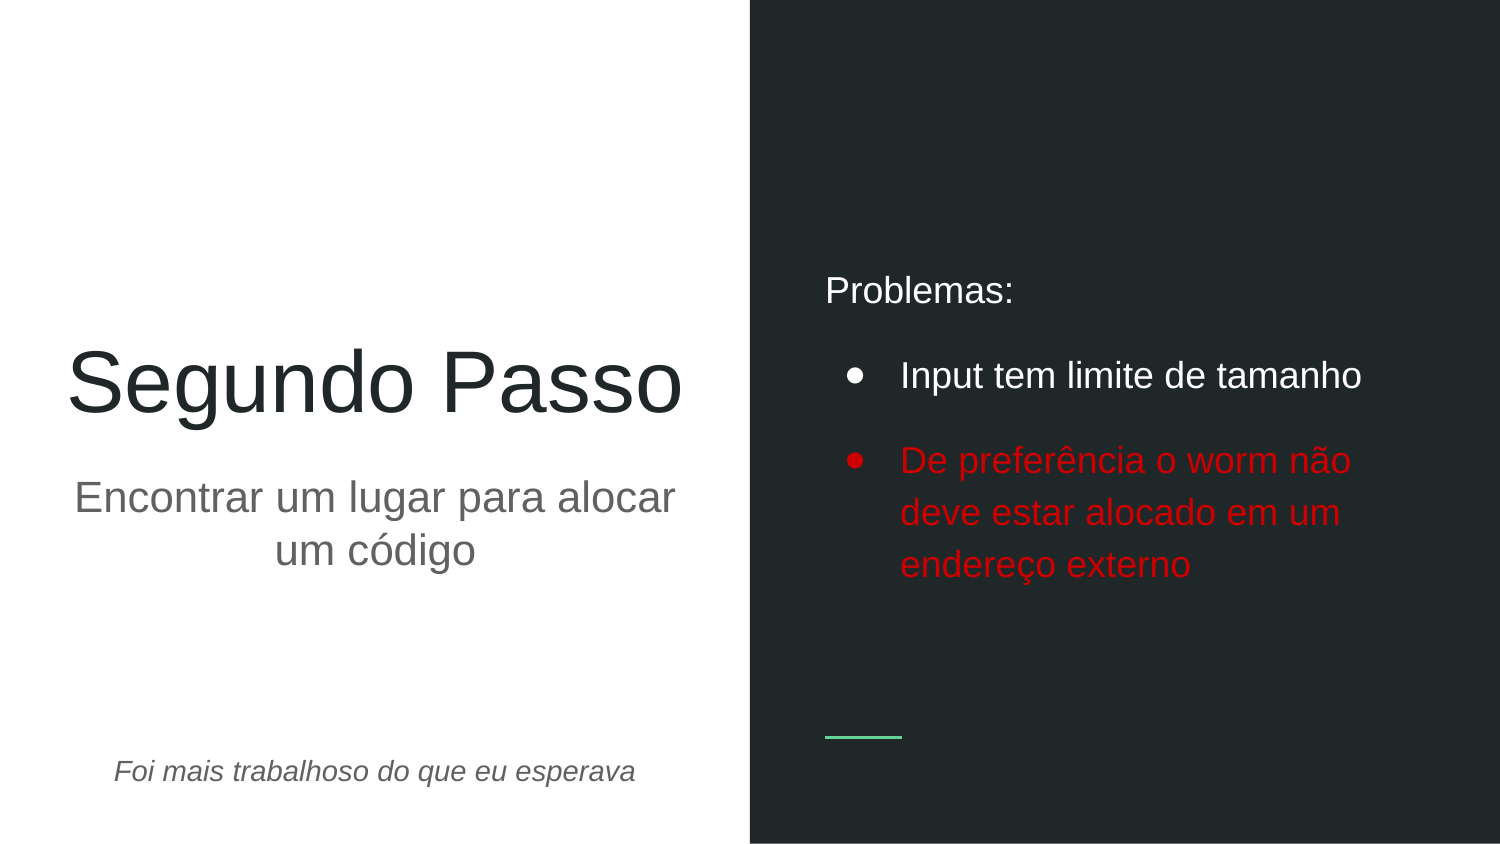

Problemas:
Input tem limite de tamanho
De preferência o worm não deve estar alocado em um endereço externo
# Segundo Passo
Encontrar um lugar para alocar um código
Foi mais trabalhoso do que eu esperava